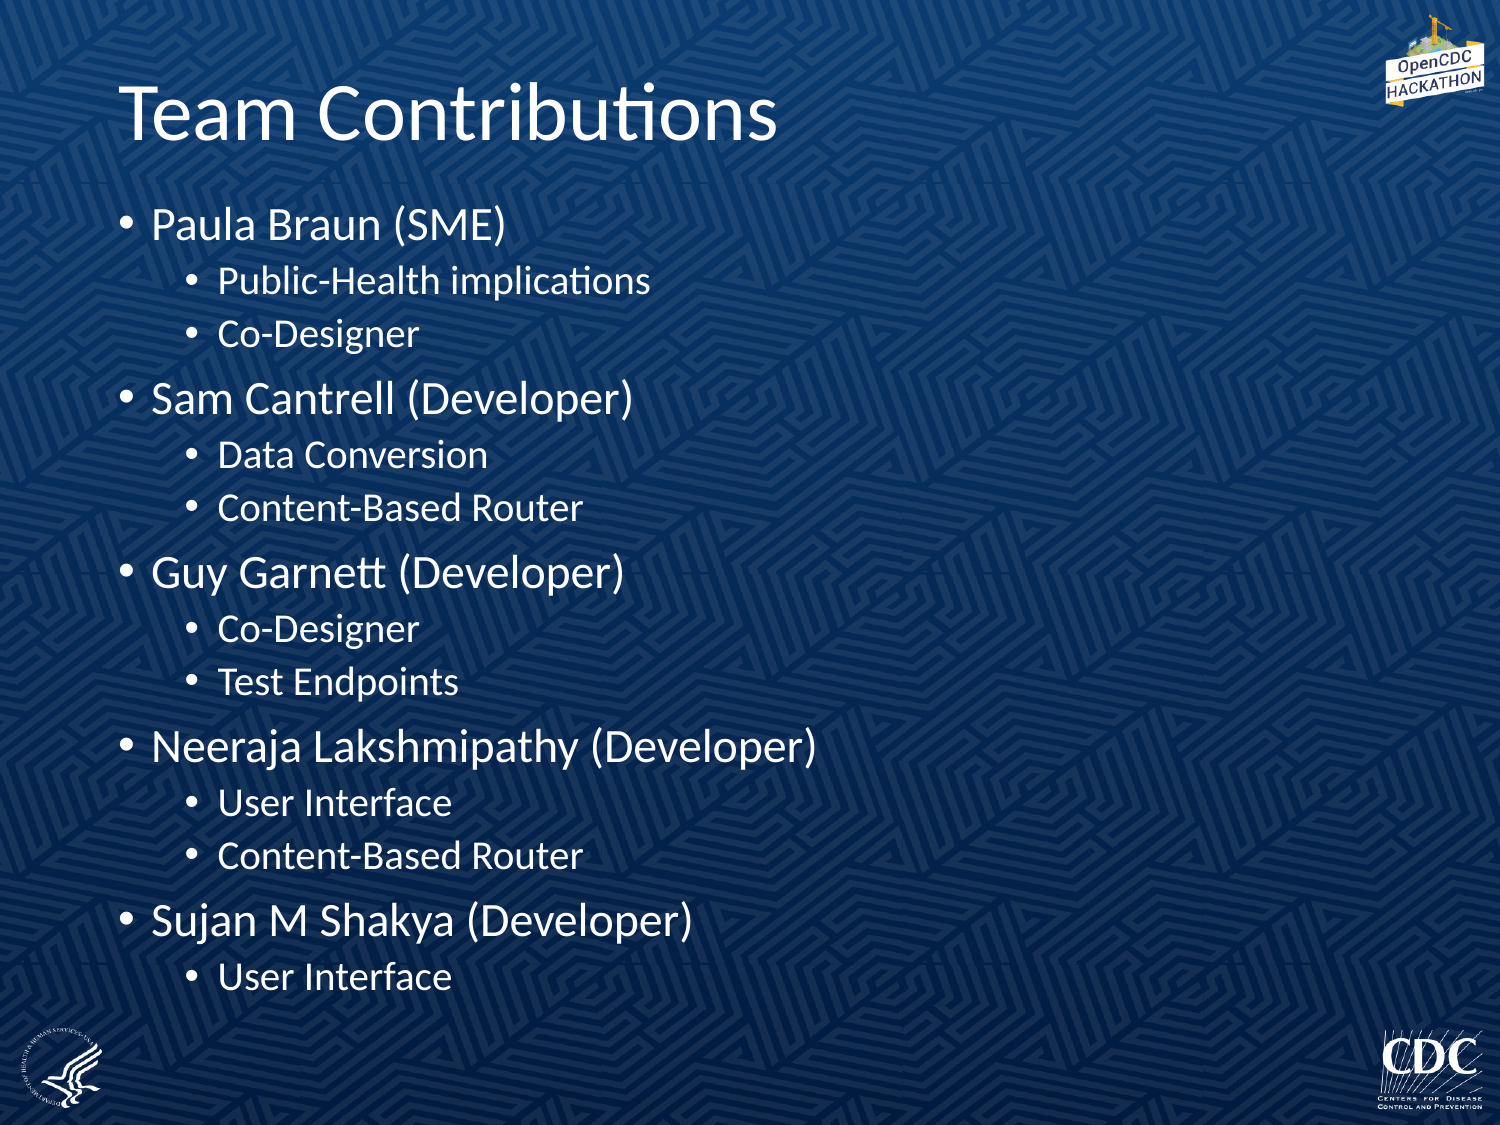

# Team Contributions
Paula Braun (SME)
Public-Health implications
Co-Designer
Sam Cantrell (Developer)
Data Conversion
Content-Based Router
Guy Garnett (Developer)
Co-Designer
Test Endpoints
Neeraja Lakshmipathy (Developer)
User Interface
Content-Based Router
Sujan M Shakya (Developer)
User Interface